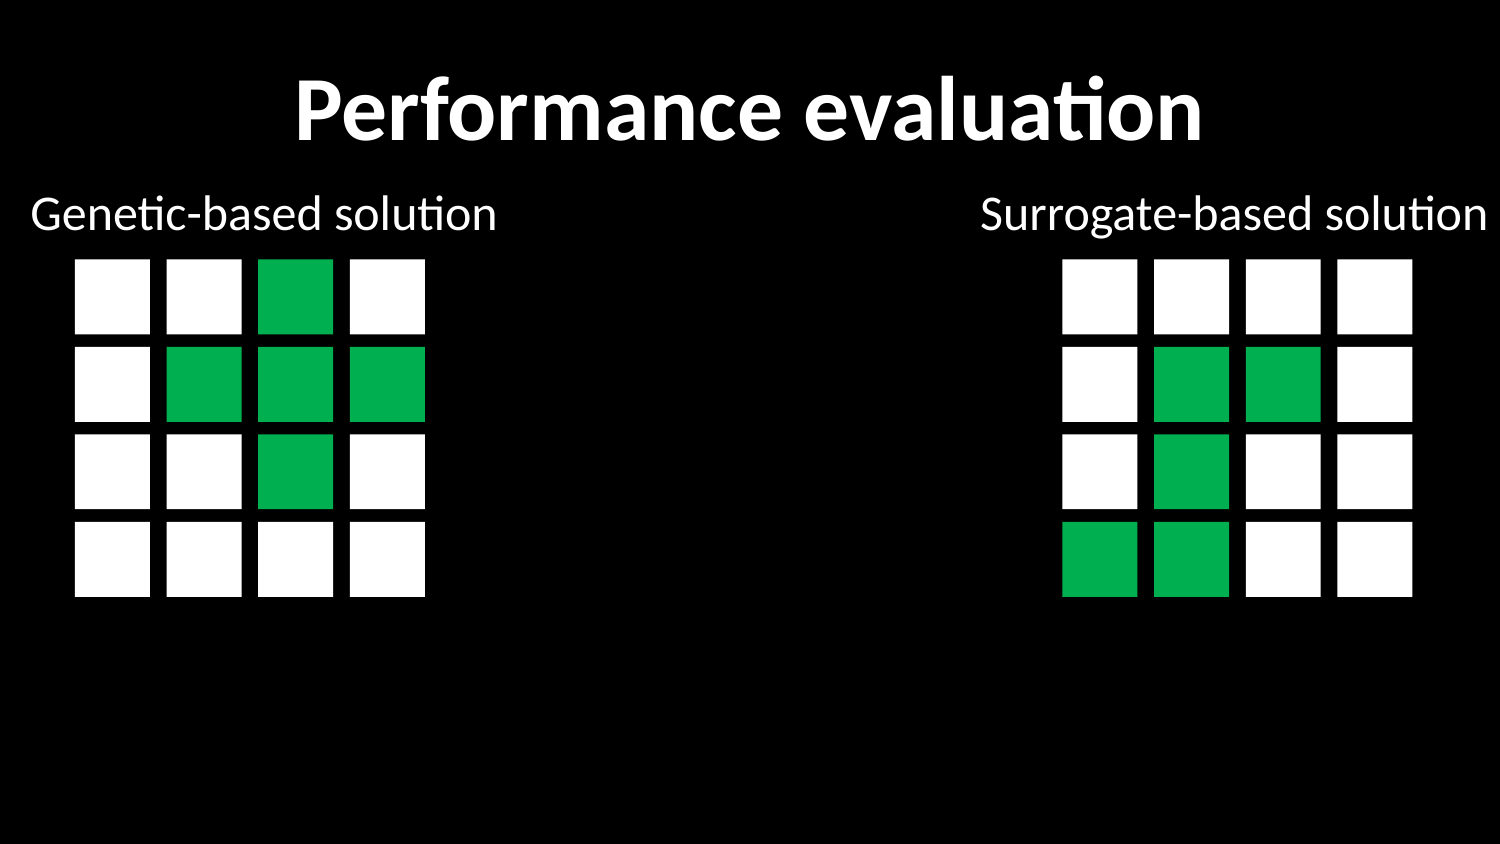

# Performance evaluation
Genetic-based solution
Surrogate-based solution